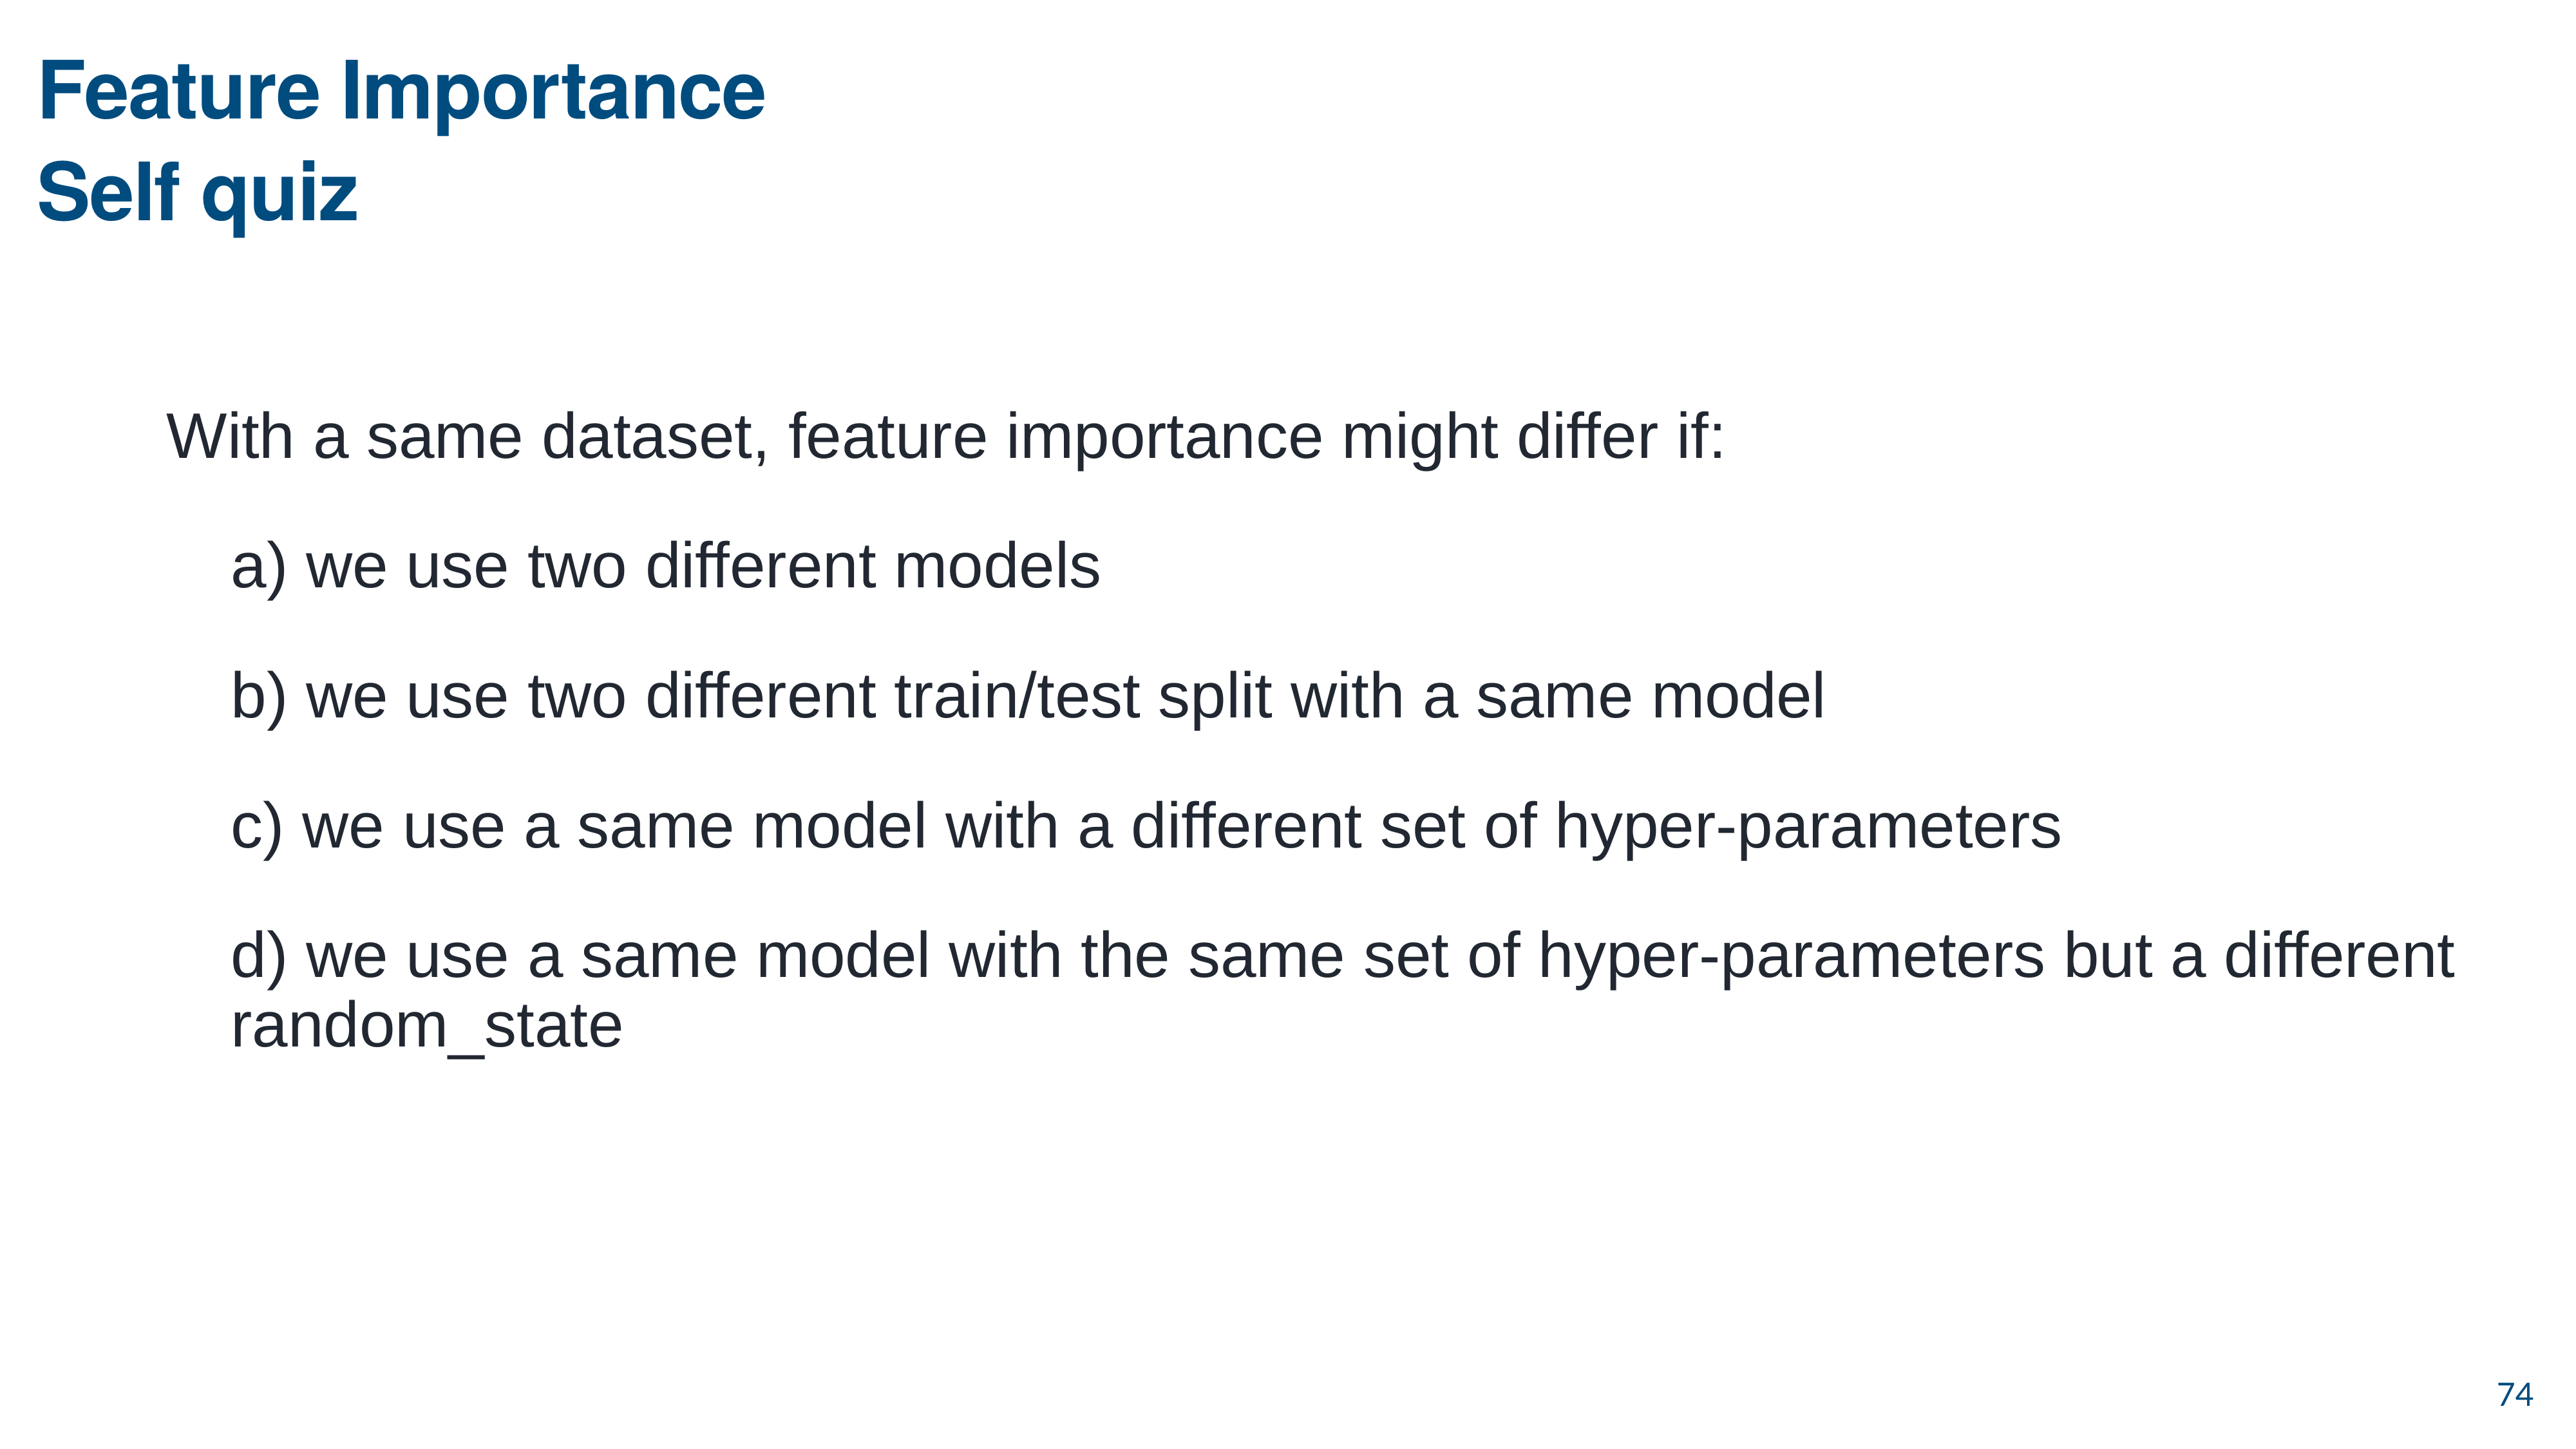

Feature Importance
Self quiz
With a same dataset, feature importance might differ if:
a) we use two different models
b) we use two different train/test split with a same model
c) we use a same model with a different set of hyper-parameters
d) we use a same model with the same set of hyper-parameters but a different random_state

74